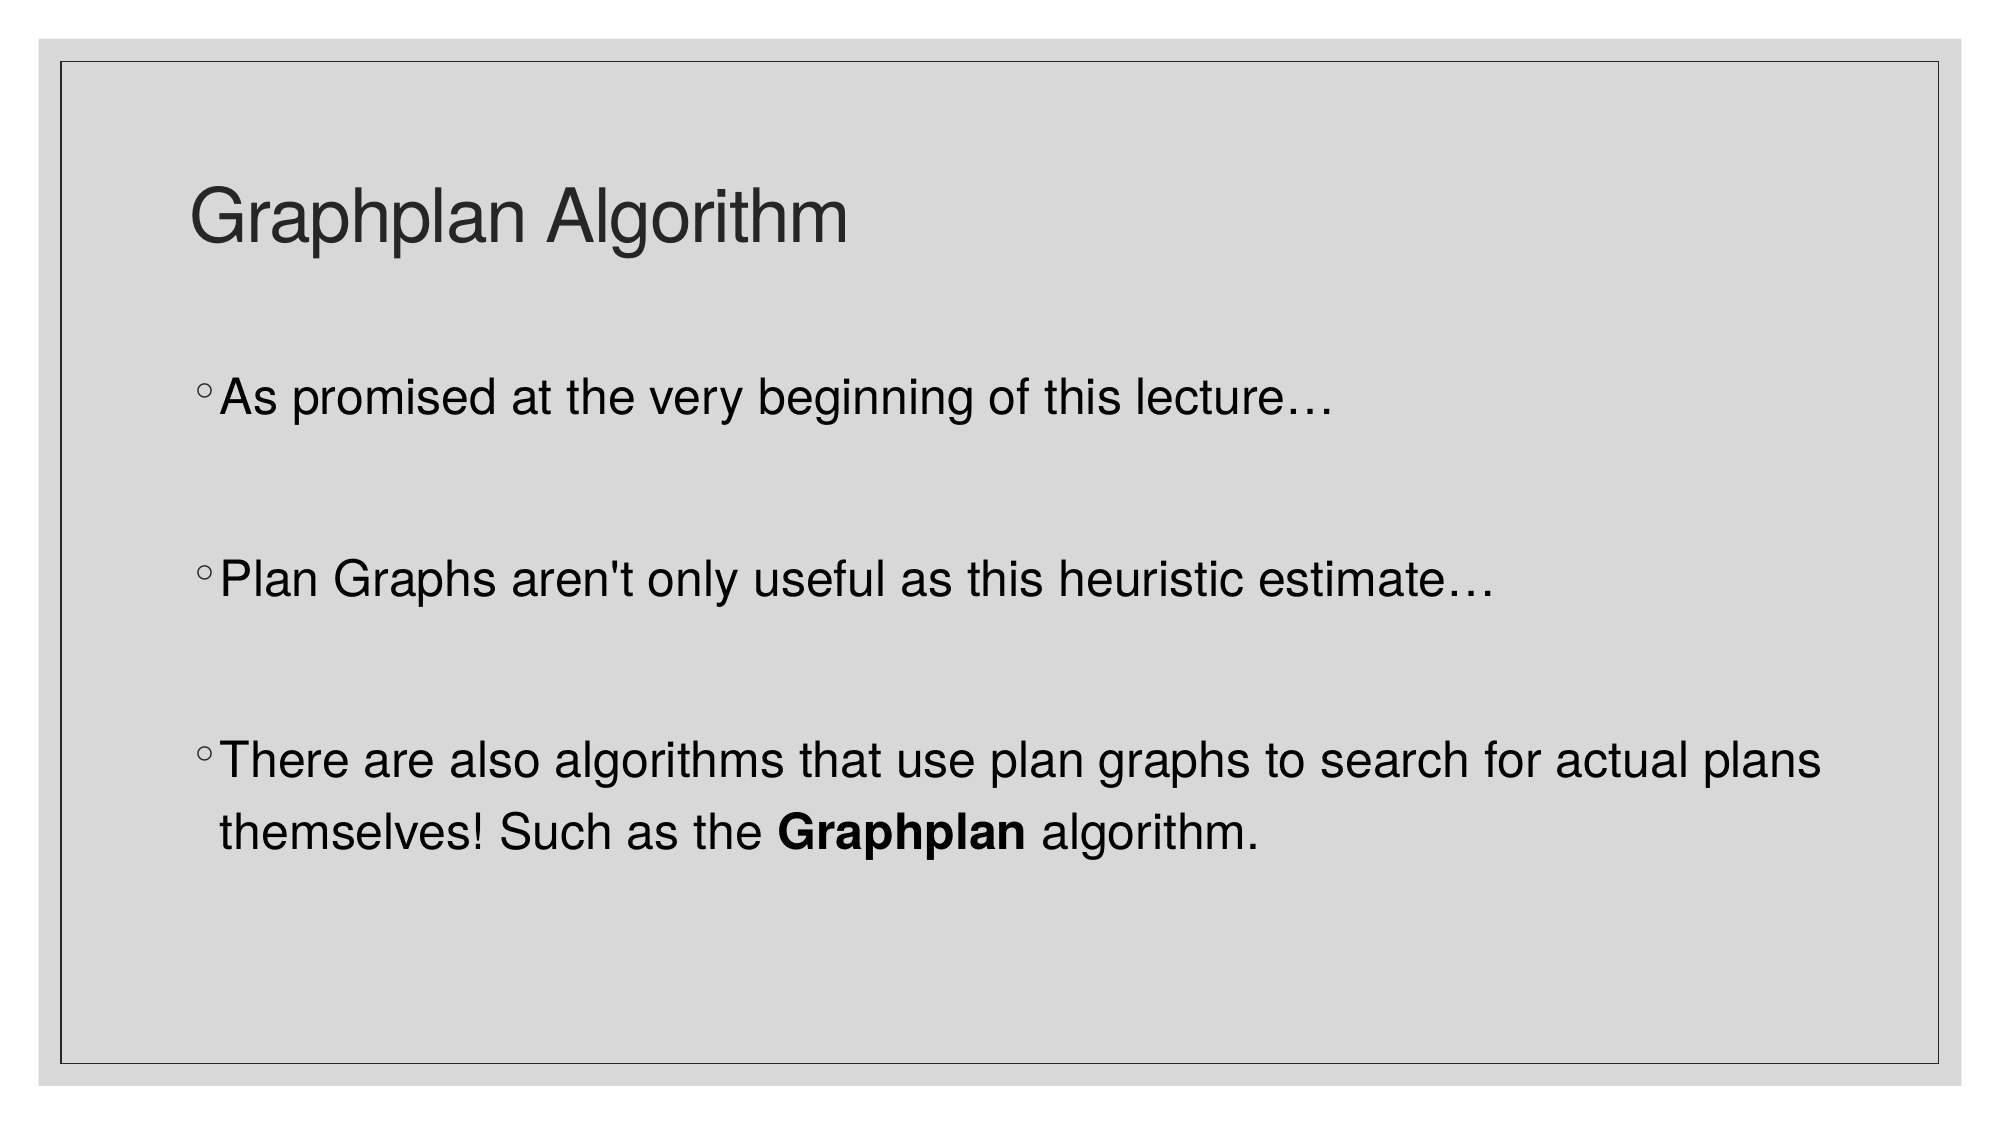

# Graphplan Algorithm
As promised at the very beginning of this lecture…

Plan Graphs aren't only useful as this heuristic estimate…

There are also algorithms that use plan graphs to search for actual plans themselves! Such as the Graphplan algorithm.